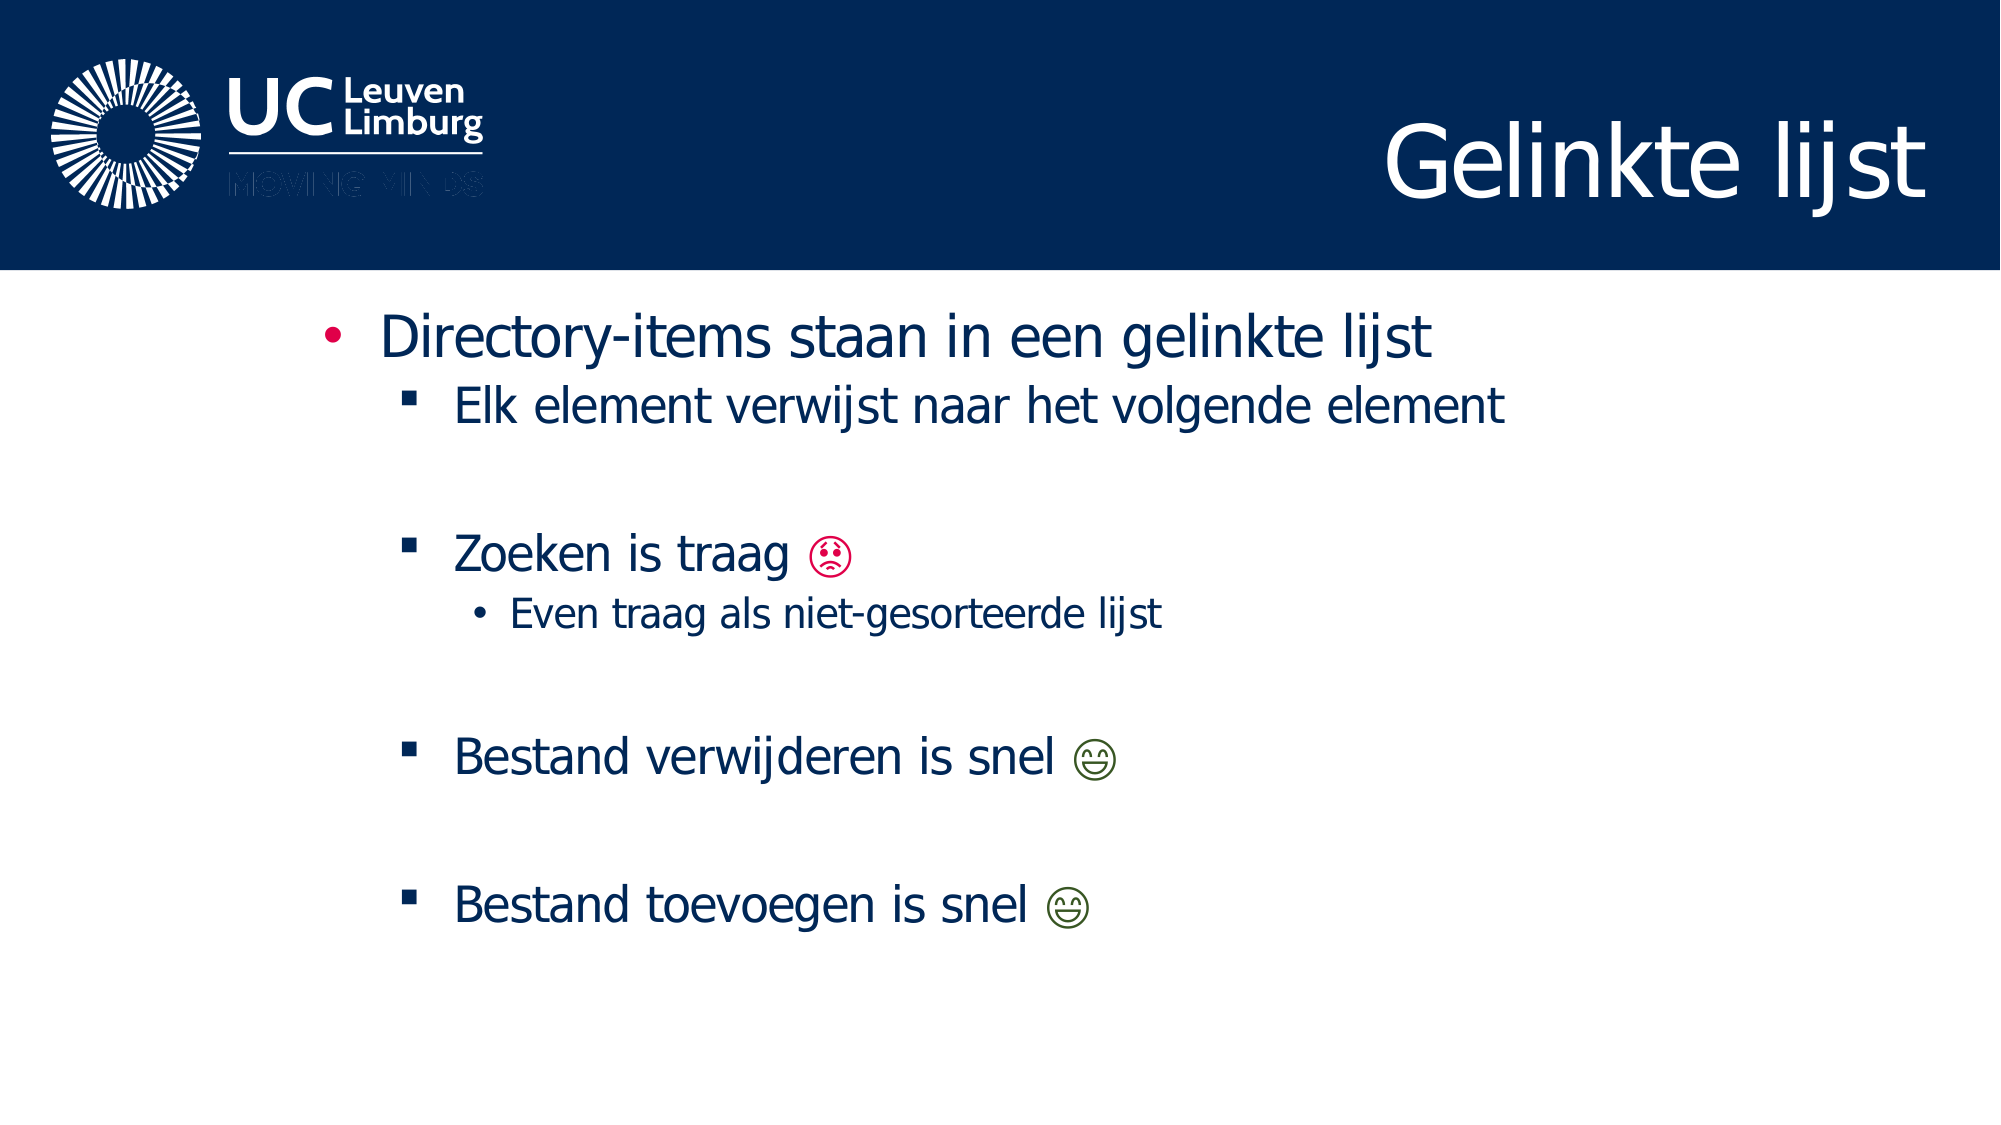

# Gelinkte lijst
Directory-items staan in een gelinkte lijst
Elk element verwijst naar het volgende element

Zoeken is traag 😟
Even traag als niet-gesorteerde lijst

Bestand verwijderen is snel 😄

Bestand toevoegen is snel 😄